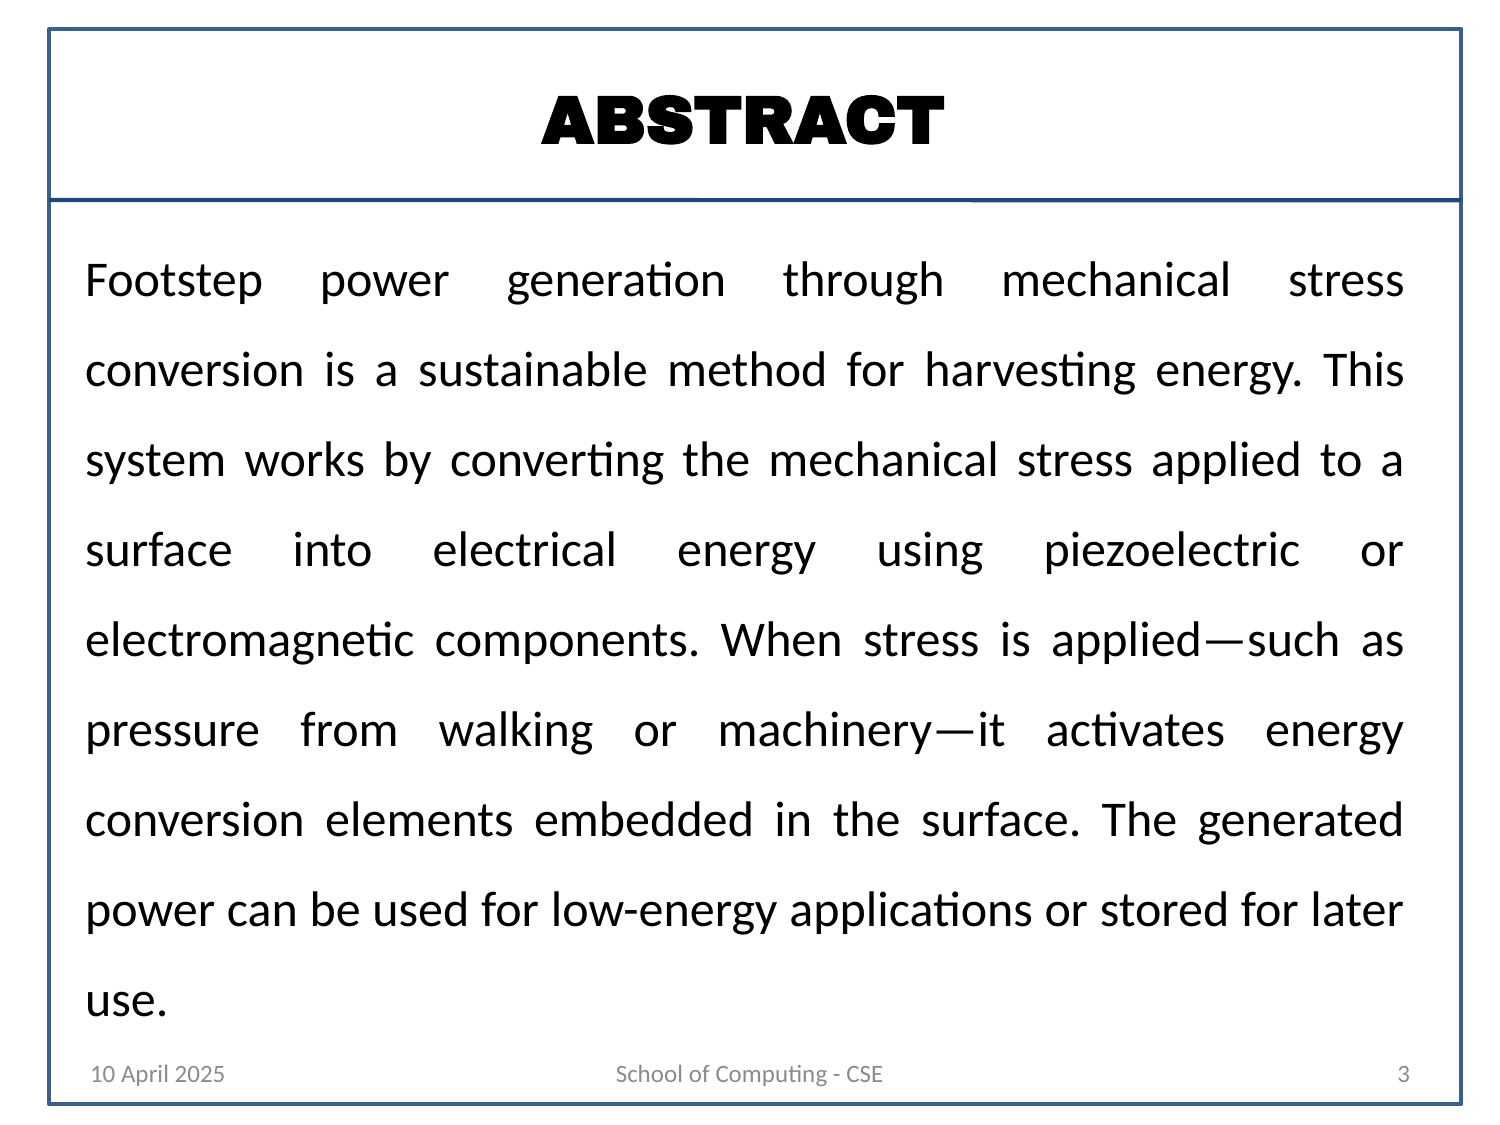

# ABSTRACT
Footstep power generation through mechanical stress conversion is a sustainable method for harvesting energy. This system works by converting the mechanical stress applied to a surface into electrical energy using piezoelectric or electromagnetic components. When stress is applied—such as pressure from walking or machinery—it activates energy conversion elements embedded in the surface. The generated power can be used for low-energy applications or stored for later use.
10 April 2025
School of Computing - CSE
3